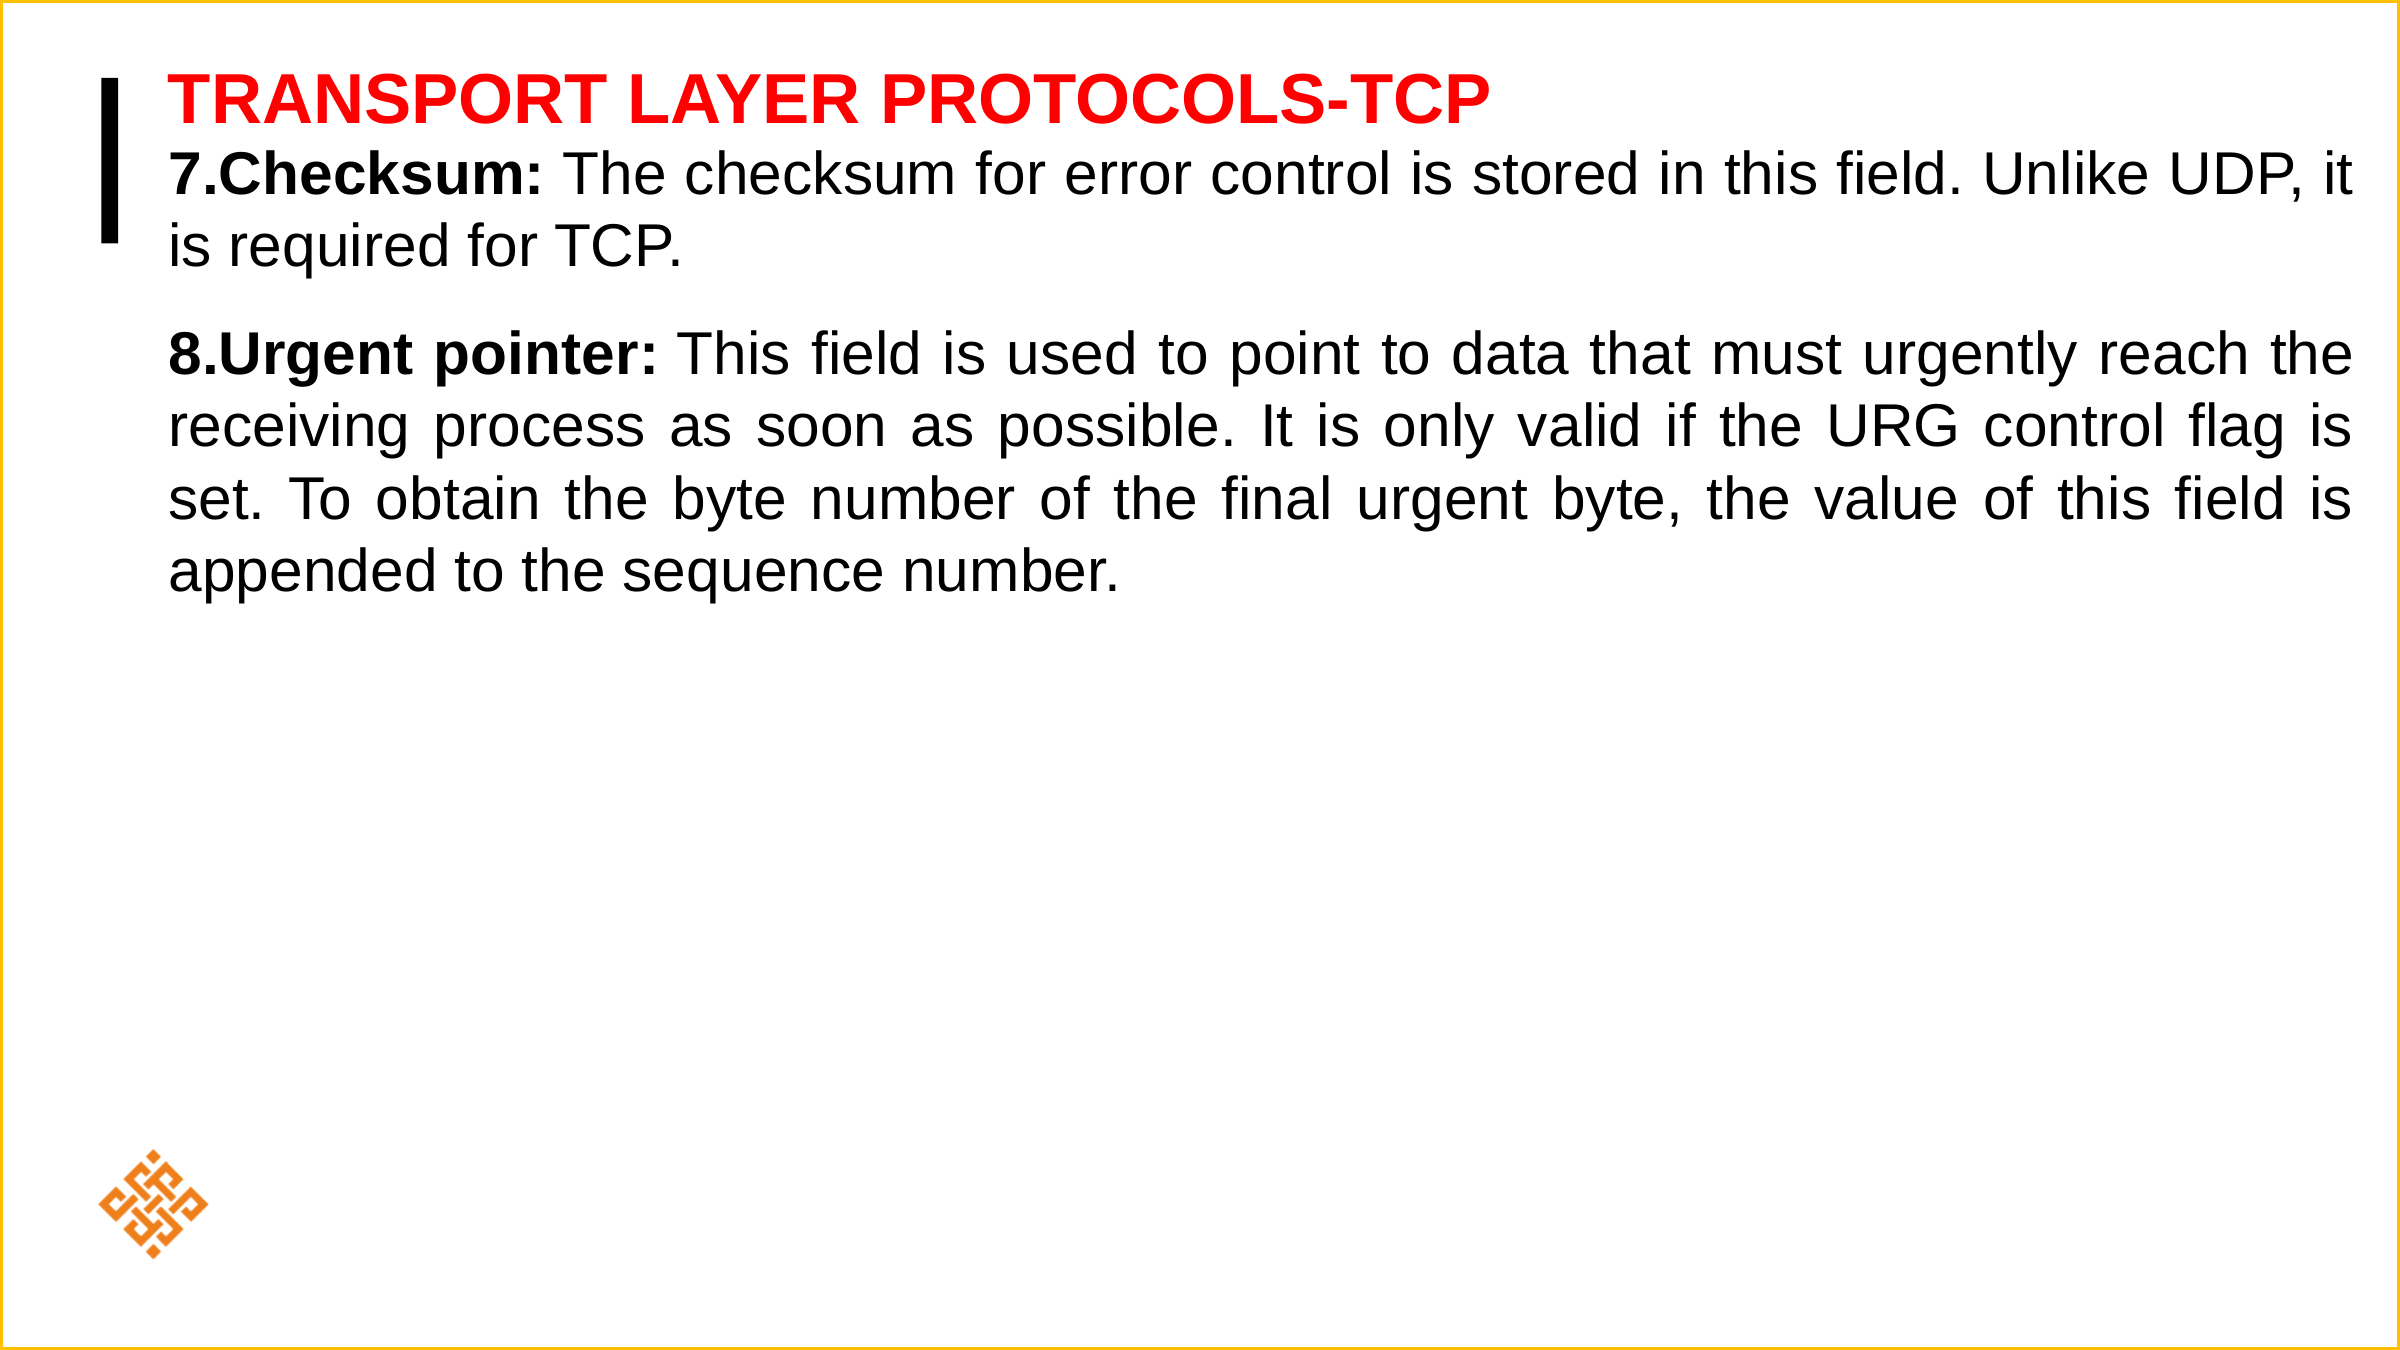

# Transport Layer Protocols-TCP
7.Checksum: The checksum for error control is stored in this field. Unlike UDP, it is required for TCP.
8.Urgent pointer: This field is used to point to data that must urgently reach the receiving process as soon as possible. It is only valid if the URG control flag is set. To obtain the byte number of the final urgent byte, the value of this field is appended to the sequence number.